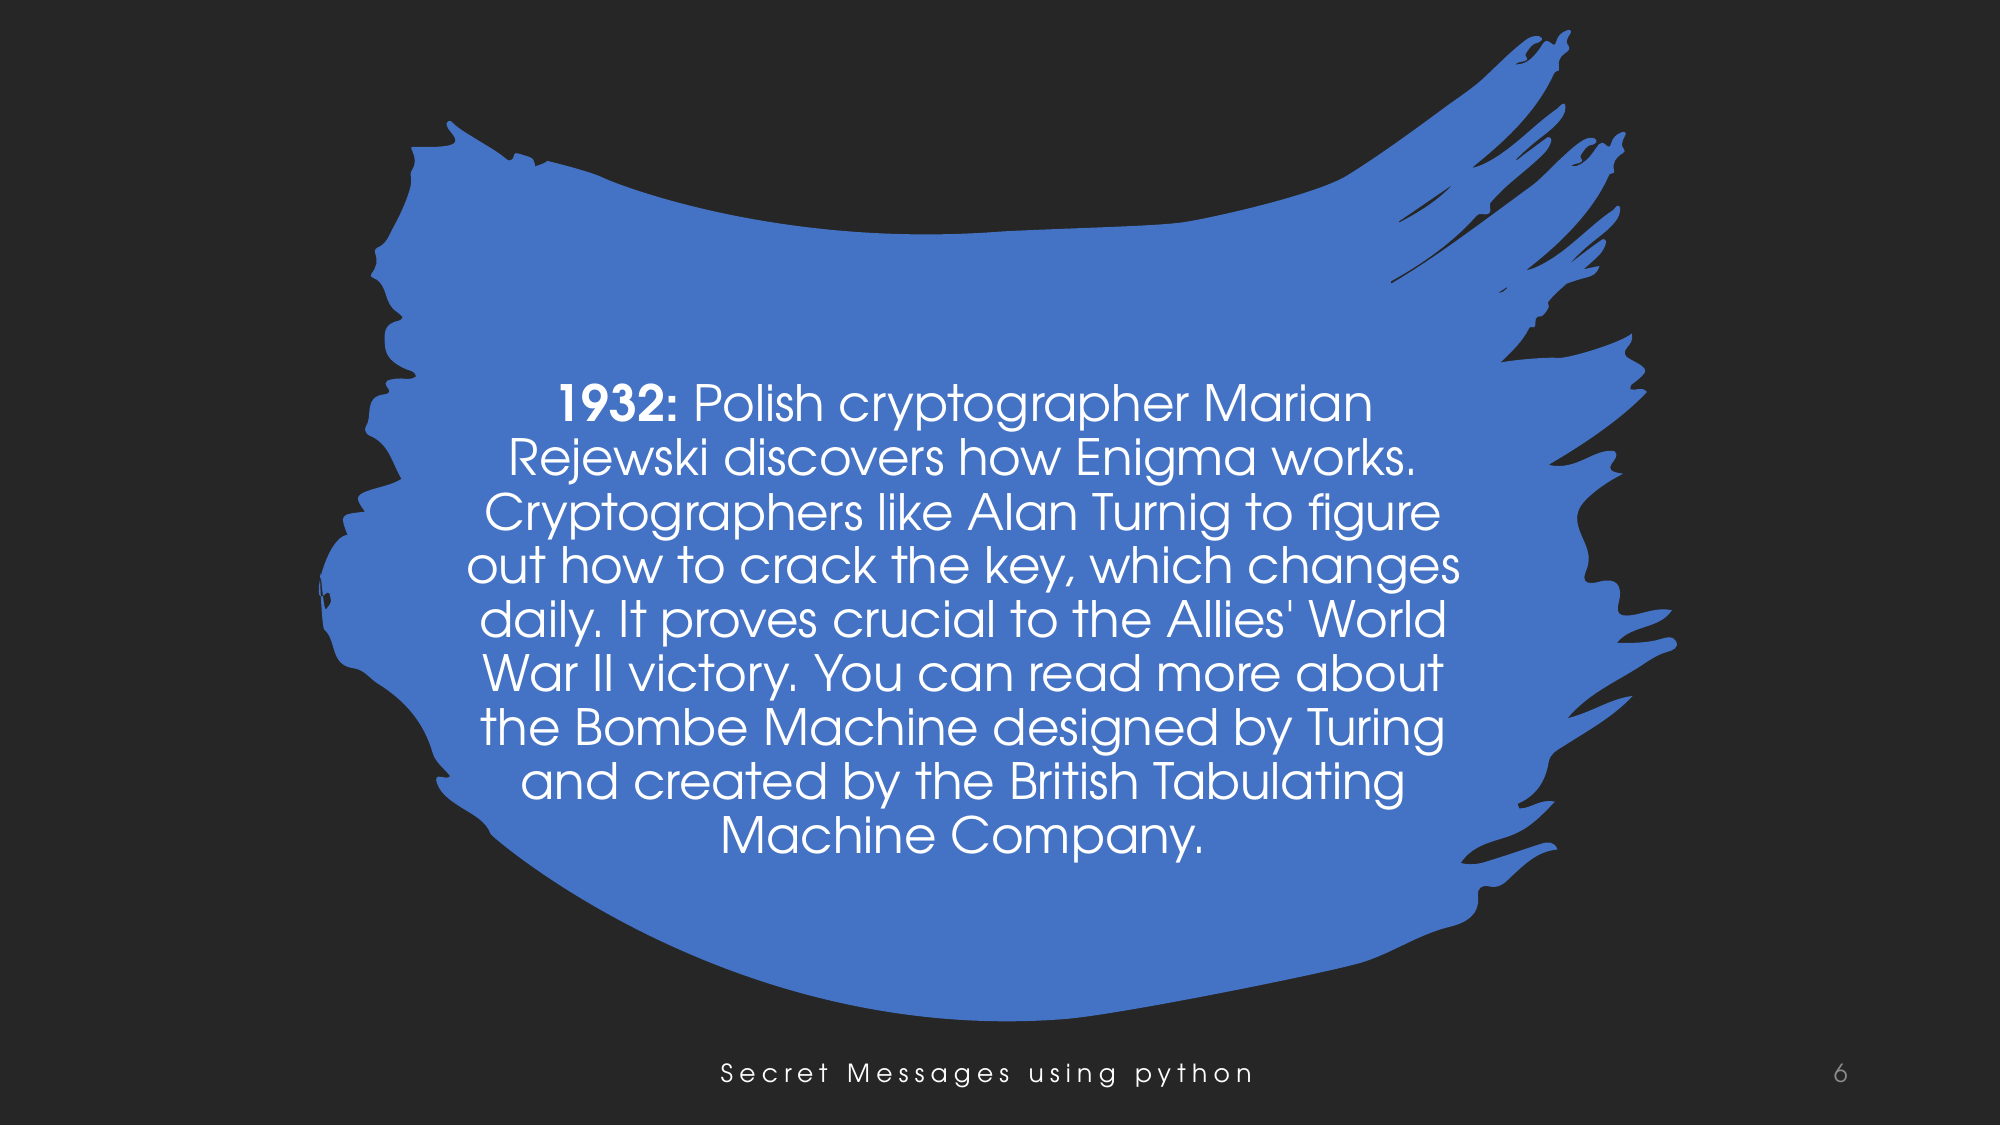

# 1932: Polish cryptographer Marian Rejewski discovers how Enigma works. Cryptographers like Alan Turnig to figure out how to crack the key, which changes daily. It proves crucial to the Allies' World War II victory. You can read more about the Bombe Machine designed by Turing and created by the British Tabulating Machine Company.
Secret Messages using python
6